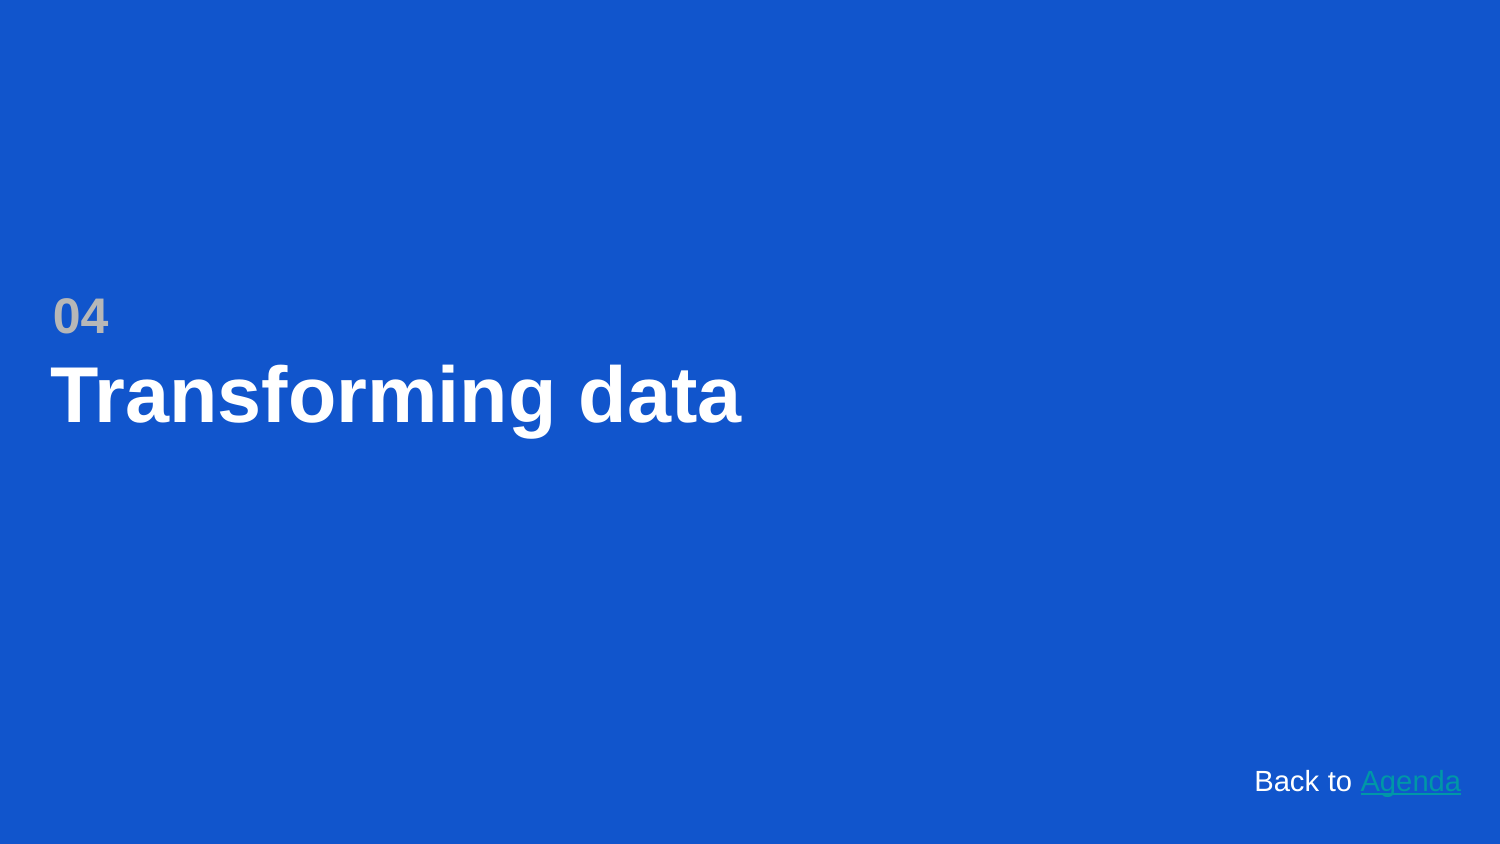

04
# Transforming data
Back to Agenda